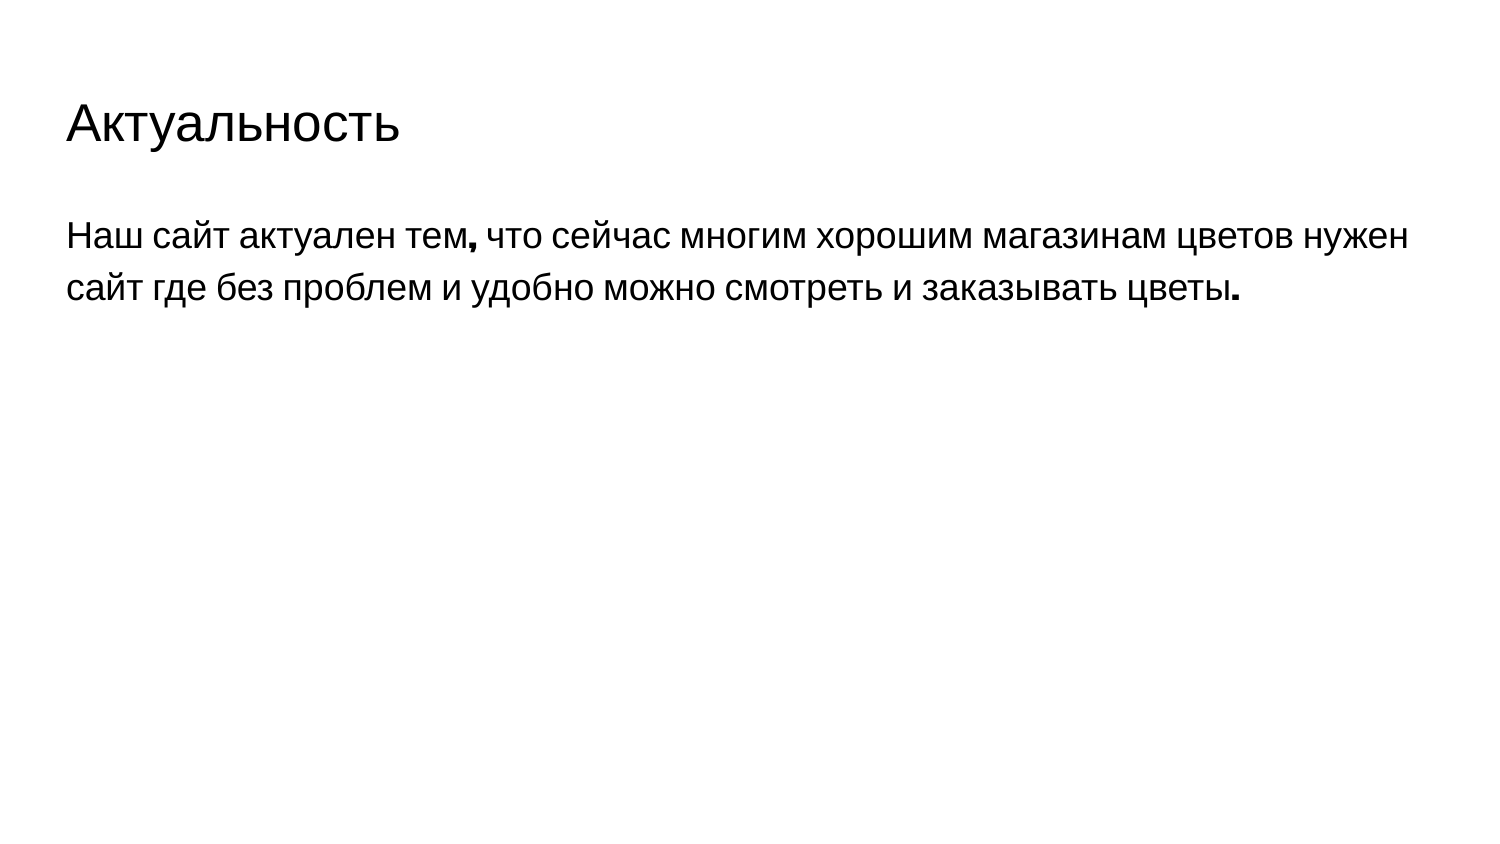

# Актуальность
Наш сайт актуален тем, что сейчас многим хорошим магазинам цветов нужен сайт где без проблем и удобно можно смотреть и заказывать цветы.